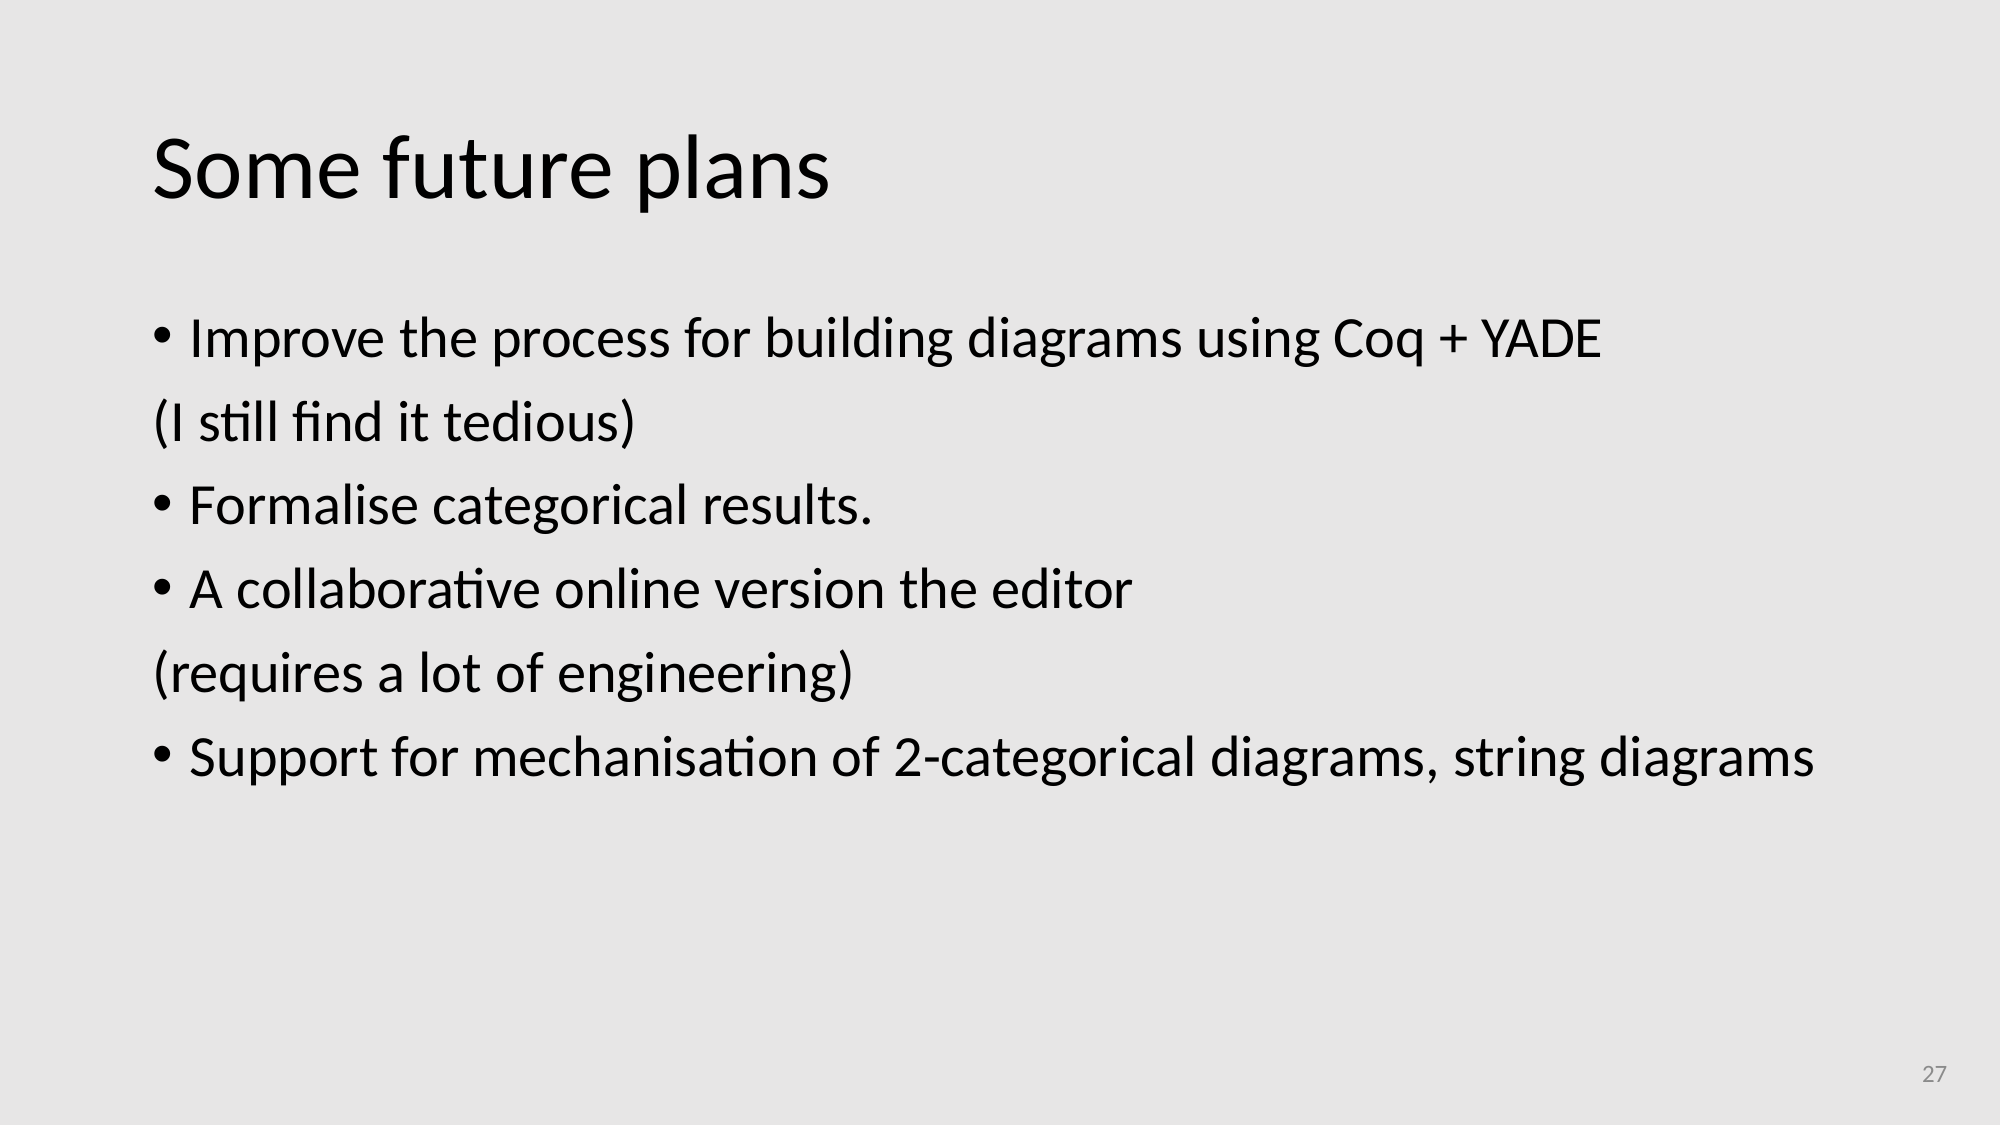

# Some future plans
Improve the process for building diagrams using Coq + YADE
(I still find it tedious)
Formalise categorical results.
A collaborative online version the editor
(requires a lot of engineering)
Support for mechanisation of 2-categorical diagrams, string diagrams
27